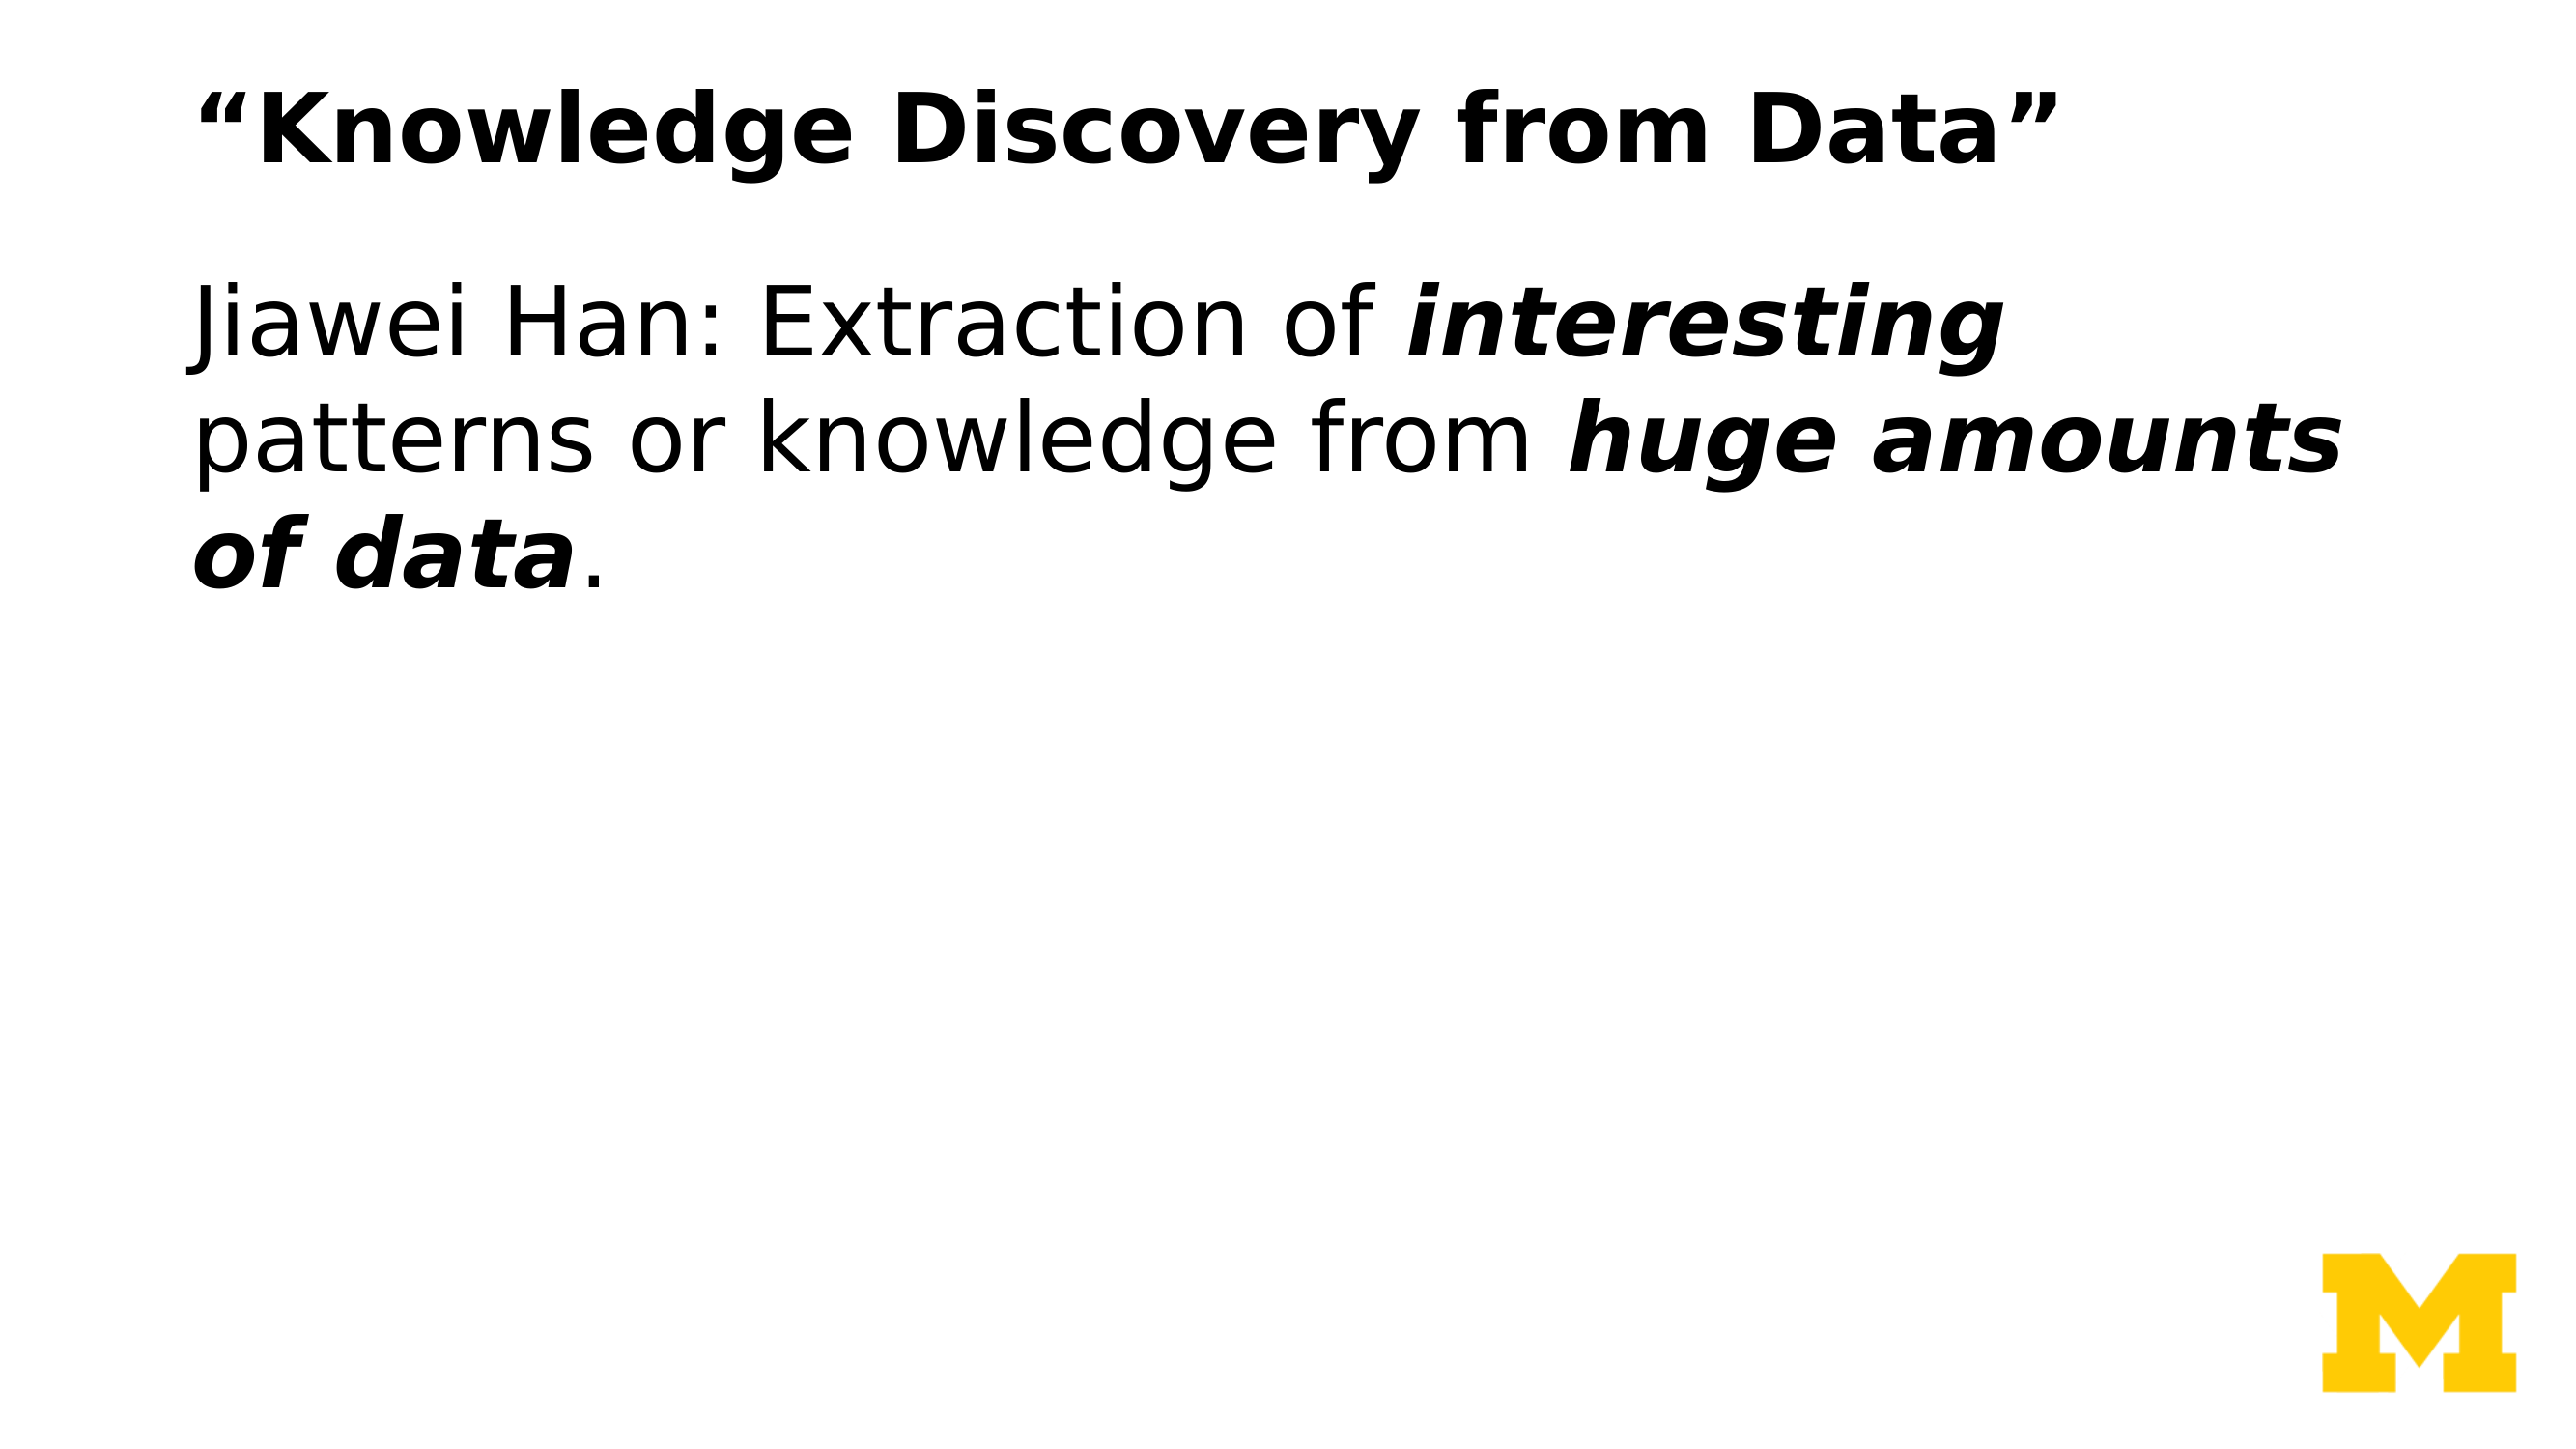

# “Knowledge Discovery from Data”
Jiawei Han: Extraction of interesting patterns or knowledge from huge amounts of data.